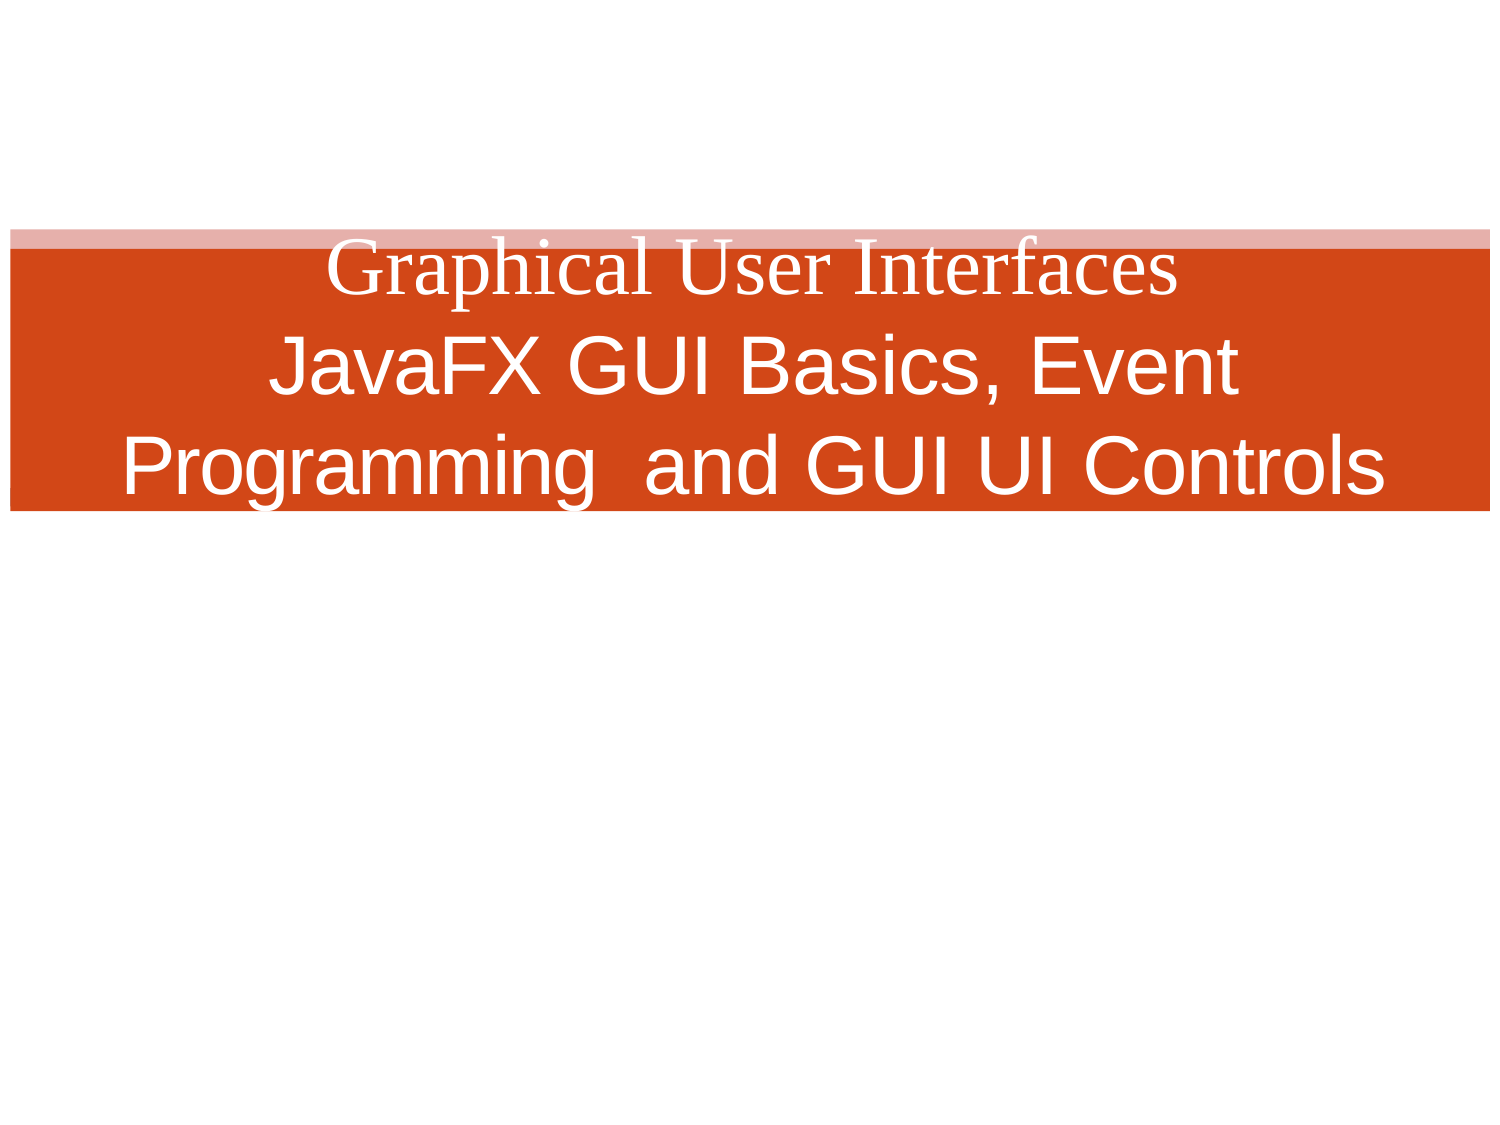

Graphical User Interfaces
JavaFX GUI Basics, Event Programming  and GUI UI Controls